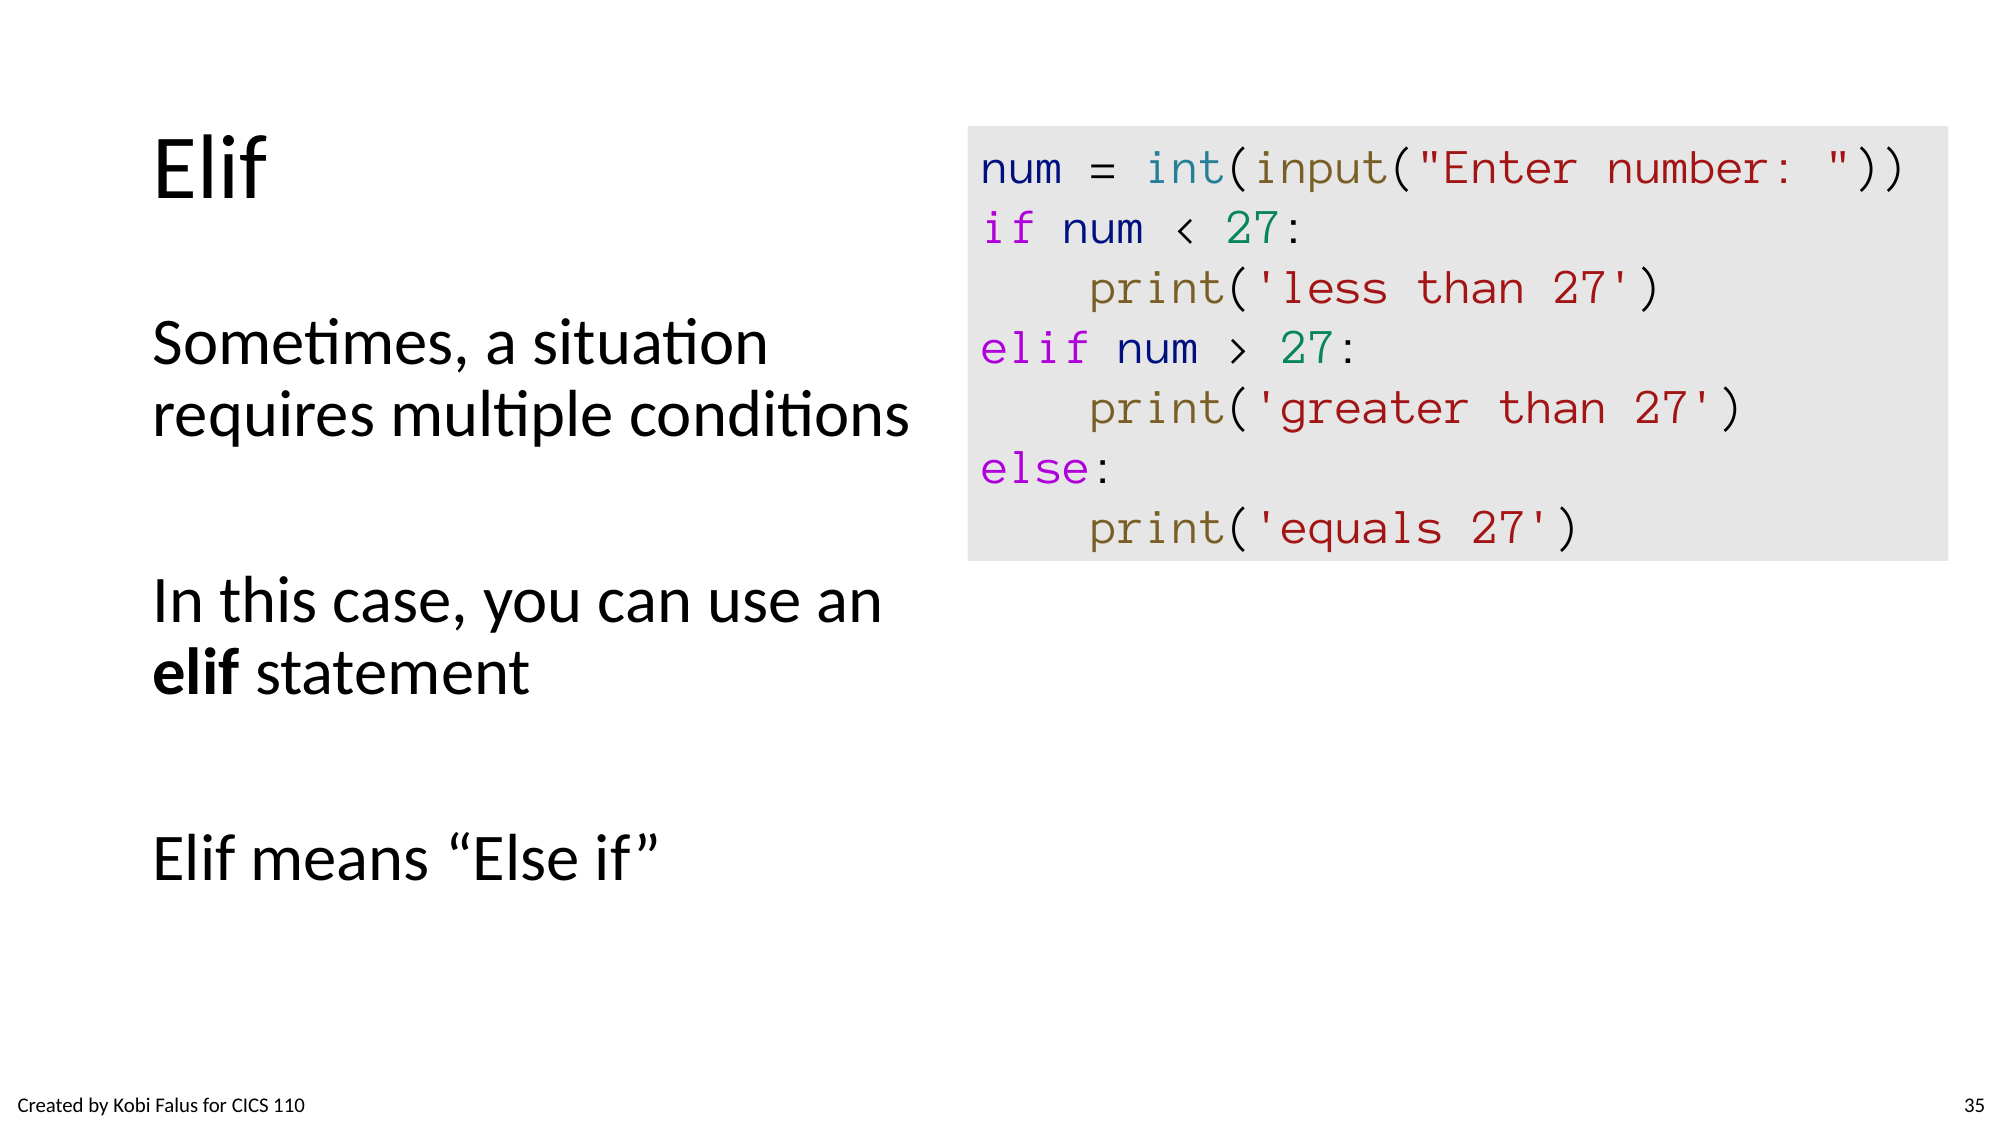

# Elif
num = int(input("Enter number: "))
if num < 27:
    print('less than 27')
elif num > 27:
    print('greater than 27')
else:
    print('equals 27')
Sometimes, a situation requires multiple conditions

In this case, you can use an elif statement

Elif means “Else if”